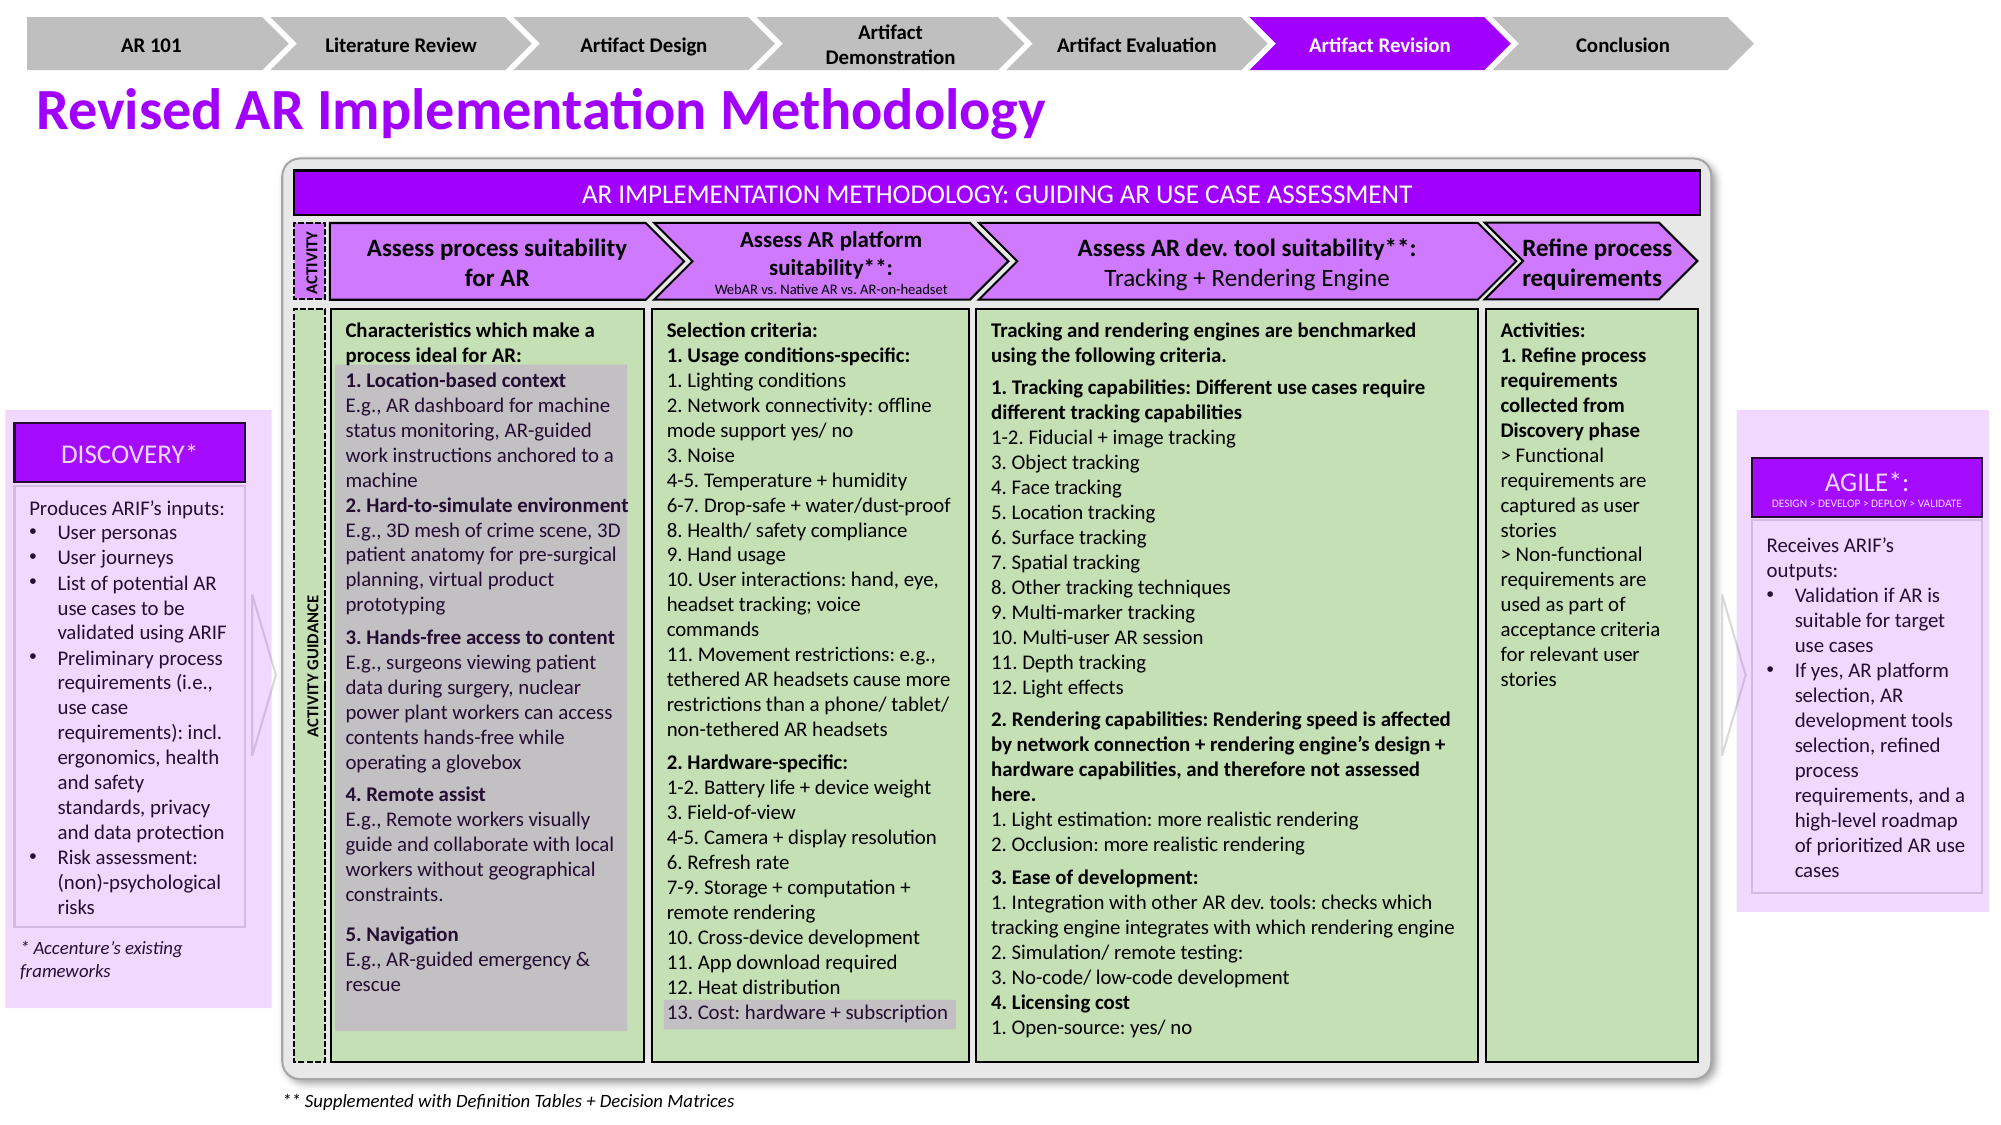

AR 101
Literature Review
Artifact Design
Artifact Demonstration
Artifact Evaluation
Artifact Revision
Conclusion
Revised AR Implementation Methodology

AR IMPLEMENTATION METHODOLOGY: GUIDING AR USE CASE ASSESSMENT

Refine process requirements
Assess AR platform suitability**:
WebAR vs. Native AR vs. AR-on-headset
Assess AR dev. tool suitability**:
Tracking + Rendering Engine
Assess process suitability
for AR
ACTIVITY

ACTIVITY GUIDANCE

Characteristics which make a process ideal for AR:
1. Location-based context
E.g., AR dashboard for machine status monitoring, AR-guided work instructions anchored to a machine
2. Hard-to-simulate environment
E.g., 3D mesh of crime scene, 3D patient anatomy for pre-surgical planning, virtual product prototyping

3. Hands-free access to content
E.g., surgeons viewing patient data during surgery, nuclear power plant workers can access contents hands-free while operating a glovebox

4. Remote assist
E.g., Remote workers visually guide and collaborate with local workers without geographical constraints.

5. Navigation
E.g., AR-guided emergency & rescue

Activities:
1. Refine process requirements collected from Discovery phase
> Functional requirements are captured as user stories
> Non-functional requirements are used as part of acceptance criteria for relevant user stories

Selection criteria:
1. Usage conditions-specific:
1. Lighting conditions
2. Network connectivity: offline mode support yes/ no
3. Noise
4-5. Temperature + humidity
6-7. Drop-safe + water/dust-proof
8. Health/ safety compliance
9. Hand usage
10. User interactions: hand, eye, headset tracking; voice commands
11. Movement restrictions: e.g., tethered AR headsets cause more restrictions than a phone/ tablet/ non-tethered AR headsets

2. Hardware-specific:
1-2. Battery life + device weight
3. Field-of-view
4-5. Camera + display resolution
6. Refresh rate
7-9. Storage + computation + remote rendering
10. Cross-device development
11. App download required
12. Heat distribution
13. Cost: hardware + subscription

Tracking and rendering engines are benchmarked using the following criteria.

1. Tracking capabilities: Different use cases require different tracking capabilities
1-2. Fiducial + image tracking
3. Object tracking
4. Face tracking
5. Location tracking
6. Surface tracking
7. Spatial tracking
8. Other tracking techniques
9. Multi-marker tracking
10. Multi-user AR session
11. Depth tracking
12. Light effects

2. Rendering capabilities: Rendering speed is affected by network connection + rendering engine’s design + hardware capabilities, and therefore not assessed here.
1. Light estimation: more realistic rendering
2. Occlusion: more realistic rendering

3. Ease of development:
1. Integration with other AR dev. tools: checks which tracking engine integrates with which rendering engine
2. Simulation/ remote testing:
3. No-code/ low-code development
4. Licensing cost
1. Open-source: yes/ no

DISCOVERY*
Produces ARIF’s inputs:
User personas
User journeys
List of potential AR use cases to be validated using ARIF
Preliminary process requirements (i.e., use case requirements): incl. ergonomics, health and safety standards, privacy and data protection
Risk assessment: (non)-psychological risks
AGILE*:
DESIGN > DEVELOP > DEPLOY > VALIDATE
Receives ARIF’s outputs:
Validation if AR is suitable for target use cases
If yes, AR platform selection, AR development tools selection, refined process requirements, and a high-level roadmap of prioritized AR use cases

* Accenture’s existing frameworks

** Supplemented with Definition Tables + Decision Matrices